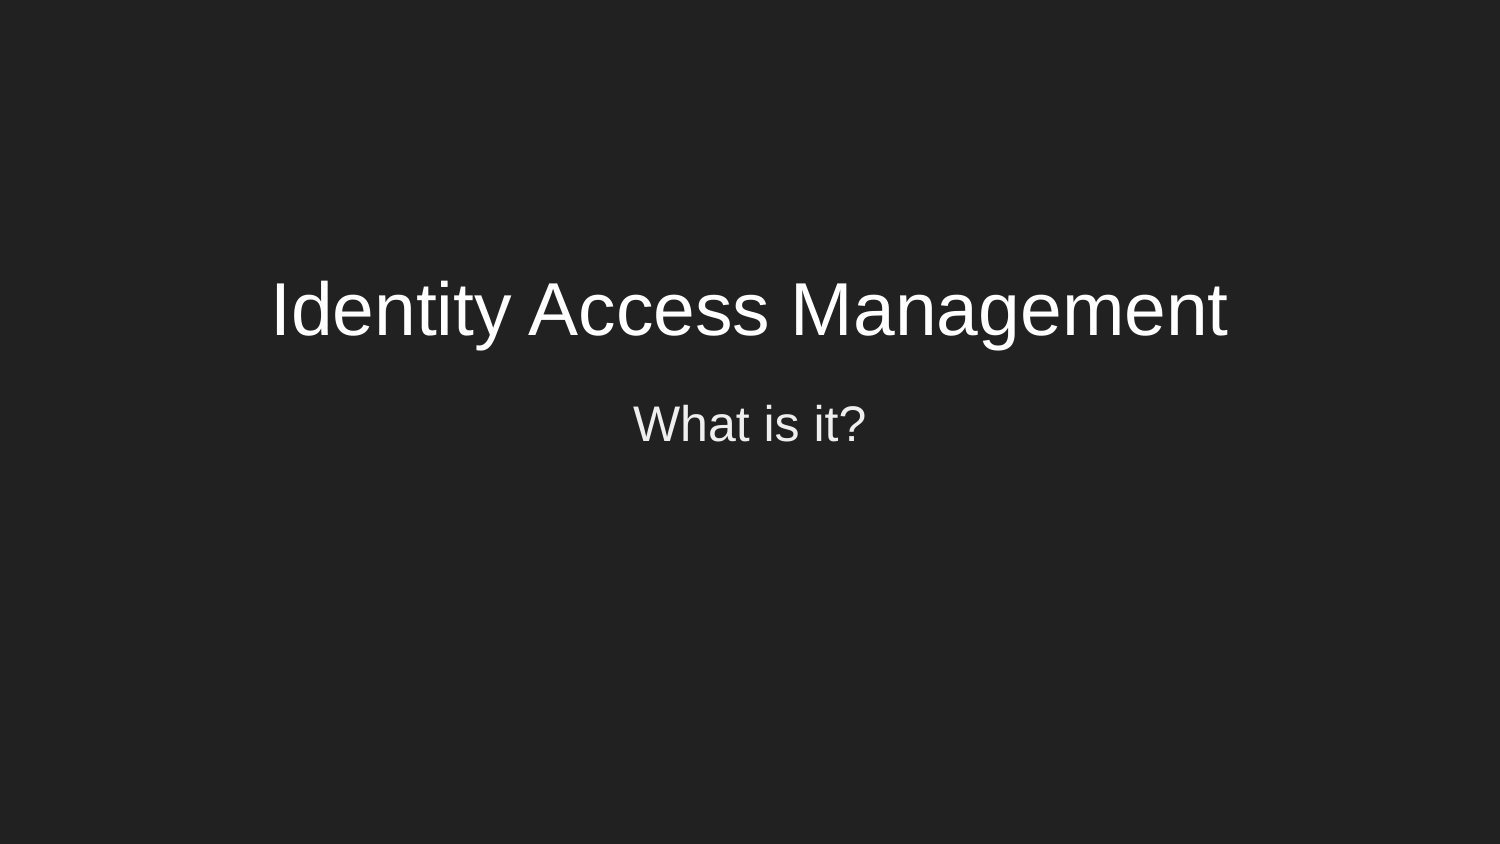

Identity Access Management
# What is it?